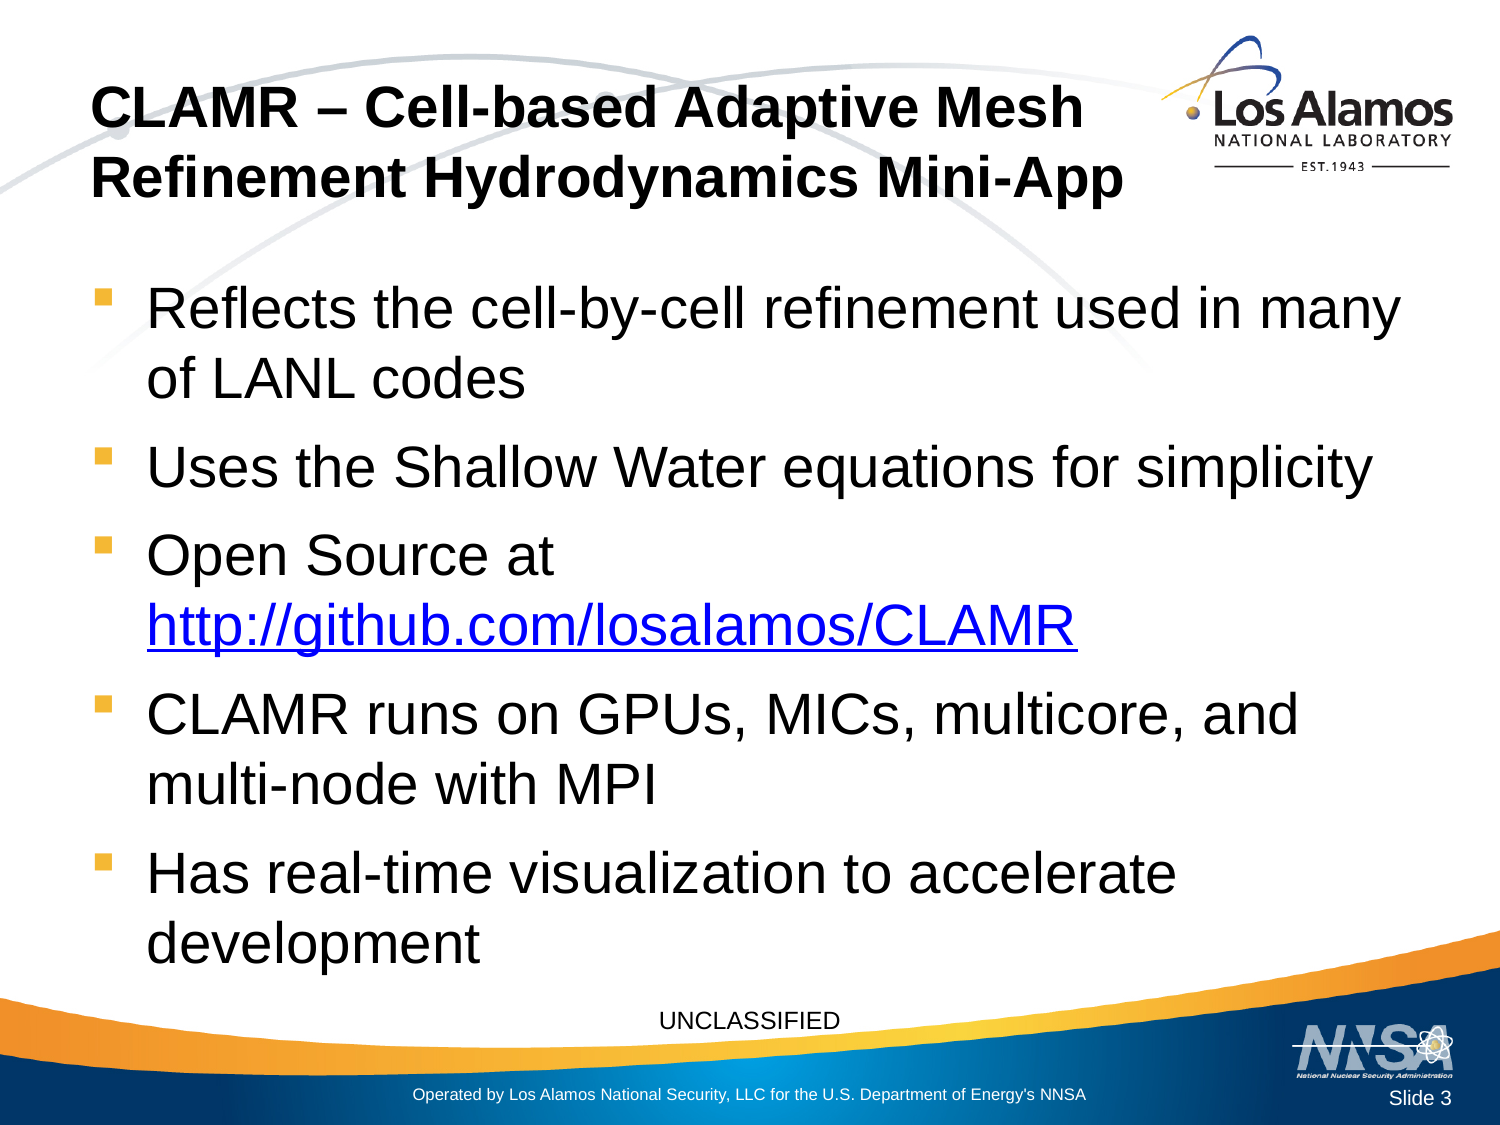

# CLAMR – Cell-based Adaptive Mesh Refinement Hydrodynamics Mini-App
Reflects the cell-by-cell refinement used in many of LANL codes
Uses the Shallow Water equations for simplicity
Open Source at http://github.com/losalamos/CLAMR
CLAMR runs on GPUs, MICs, multicore, and multi-node with MPI
Has real-time visualization to accelerate development
Slide 3